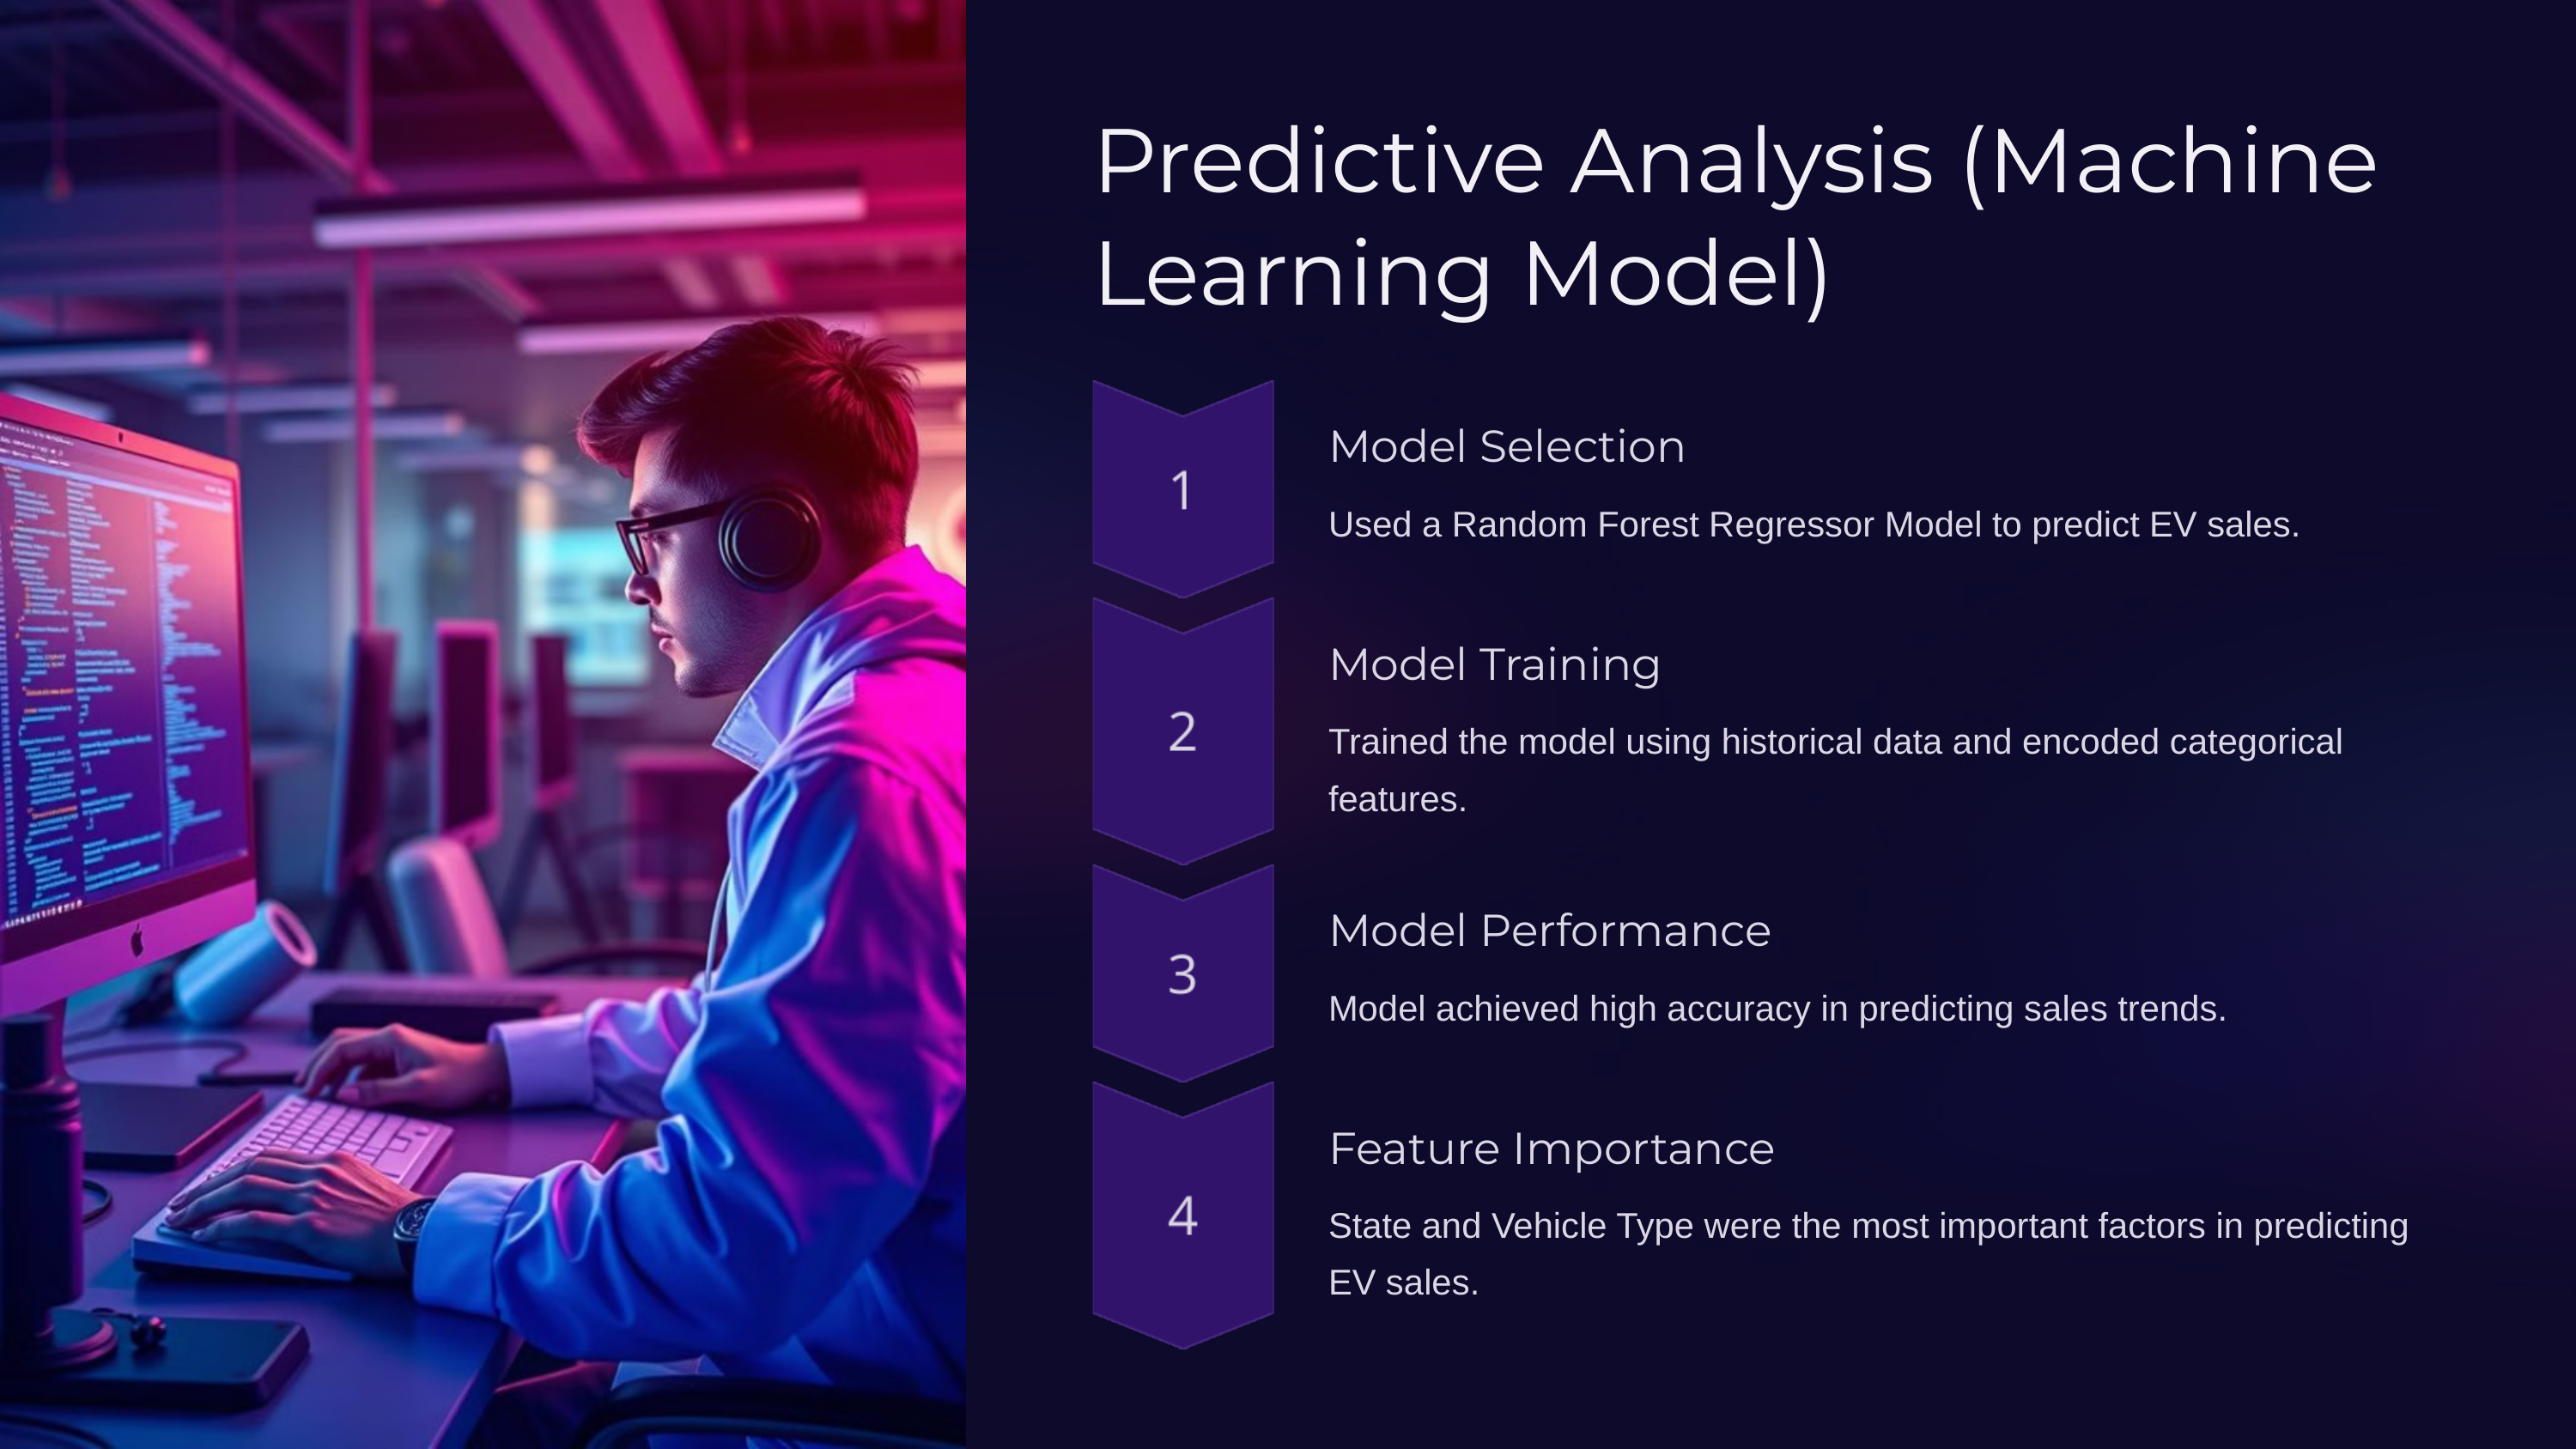

Predictive Analysis (Machine Learning Model)

Model Selection

Used a Random Forest Regressor Model to predict EV sales.

Model Training

Trained the model using historical data and encoded categorical features.

Model Performance

Model achieved high accuracy in predicting sales trends.

Feature Importance

State and Vehicle Type were the most important factors in predicting EV sales.